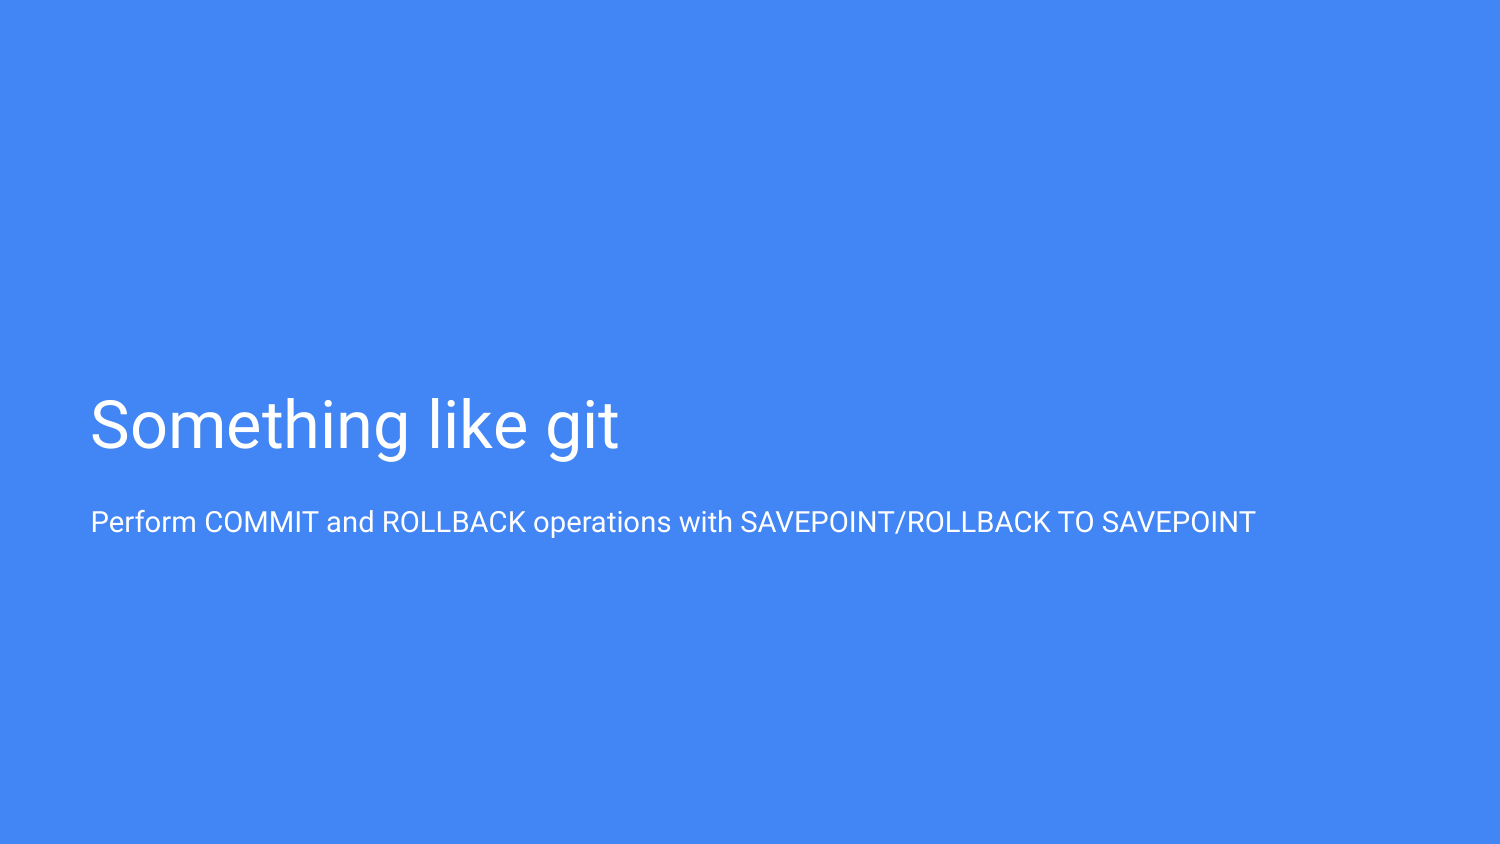

# Something like git
Perform COMMIT and ROLLBACK operations with SAVEPOINT/ROLLBACK TO SAVEPOINT